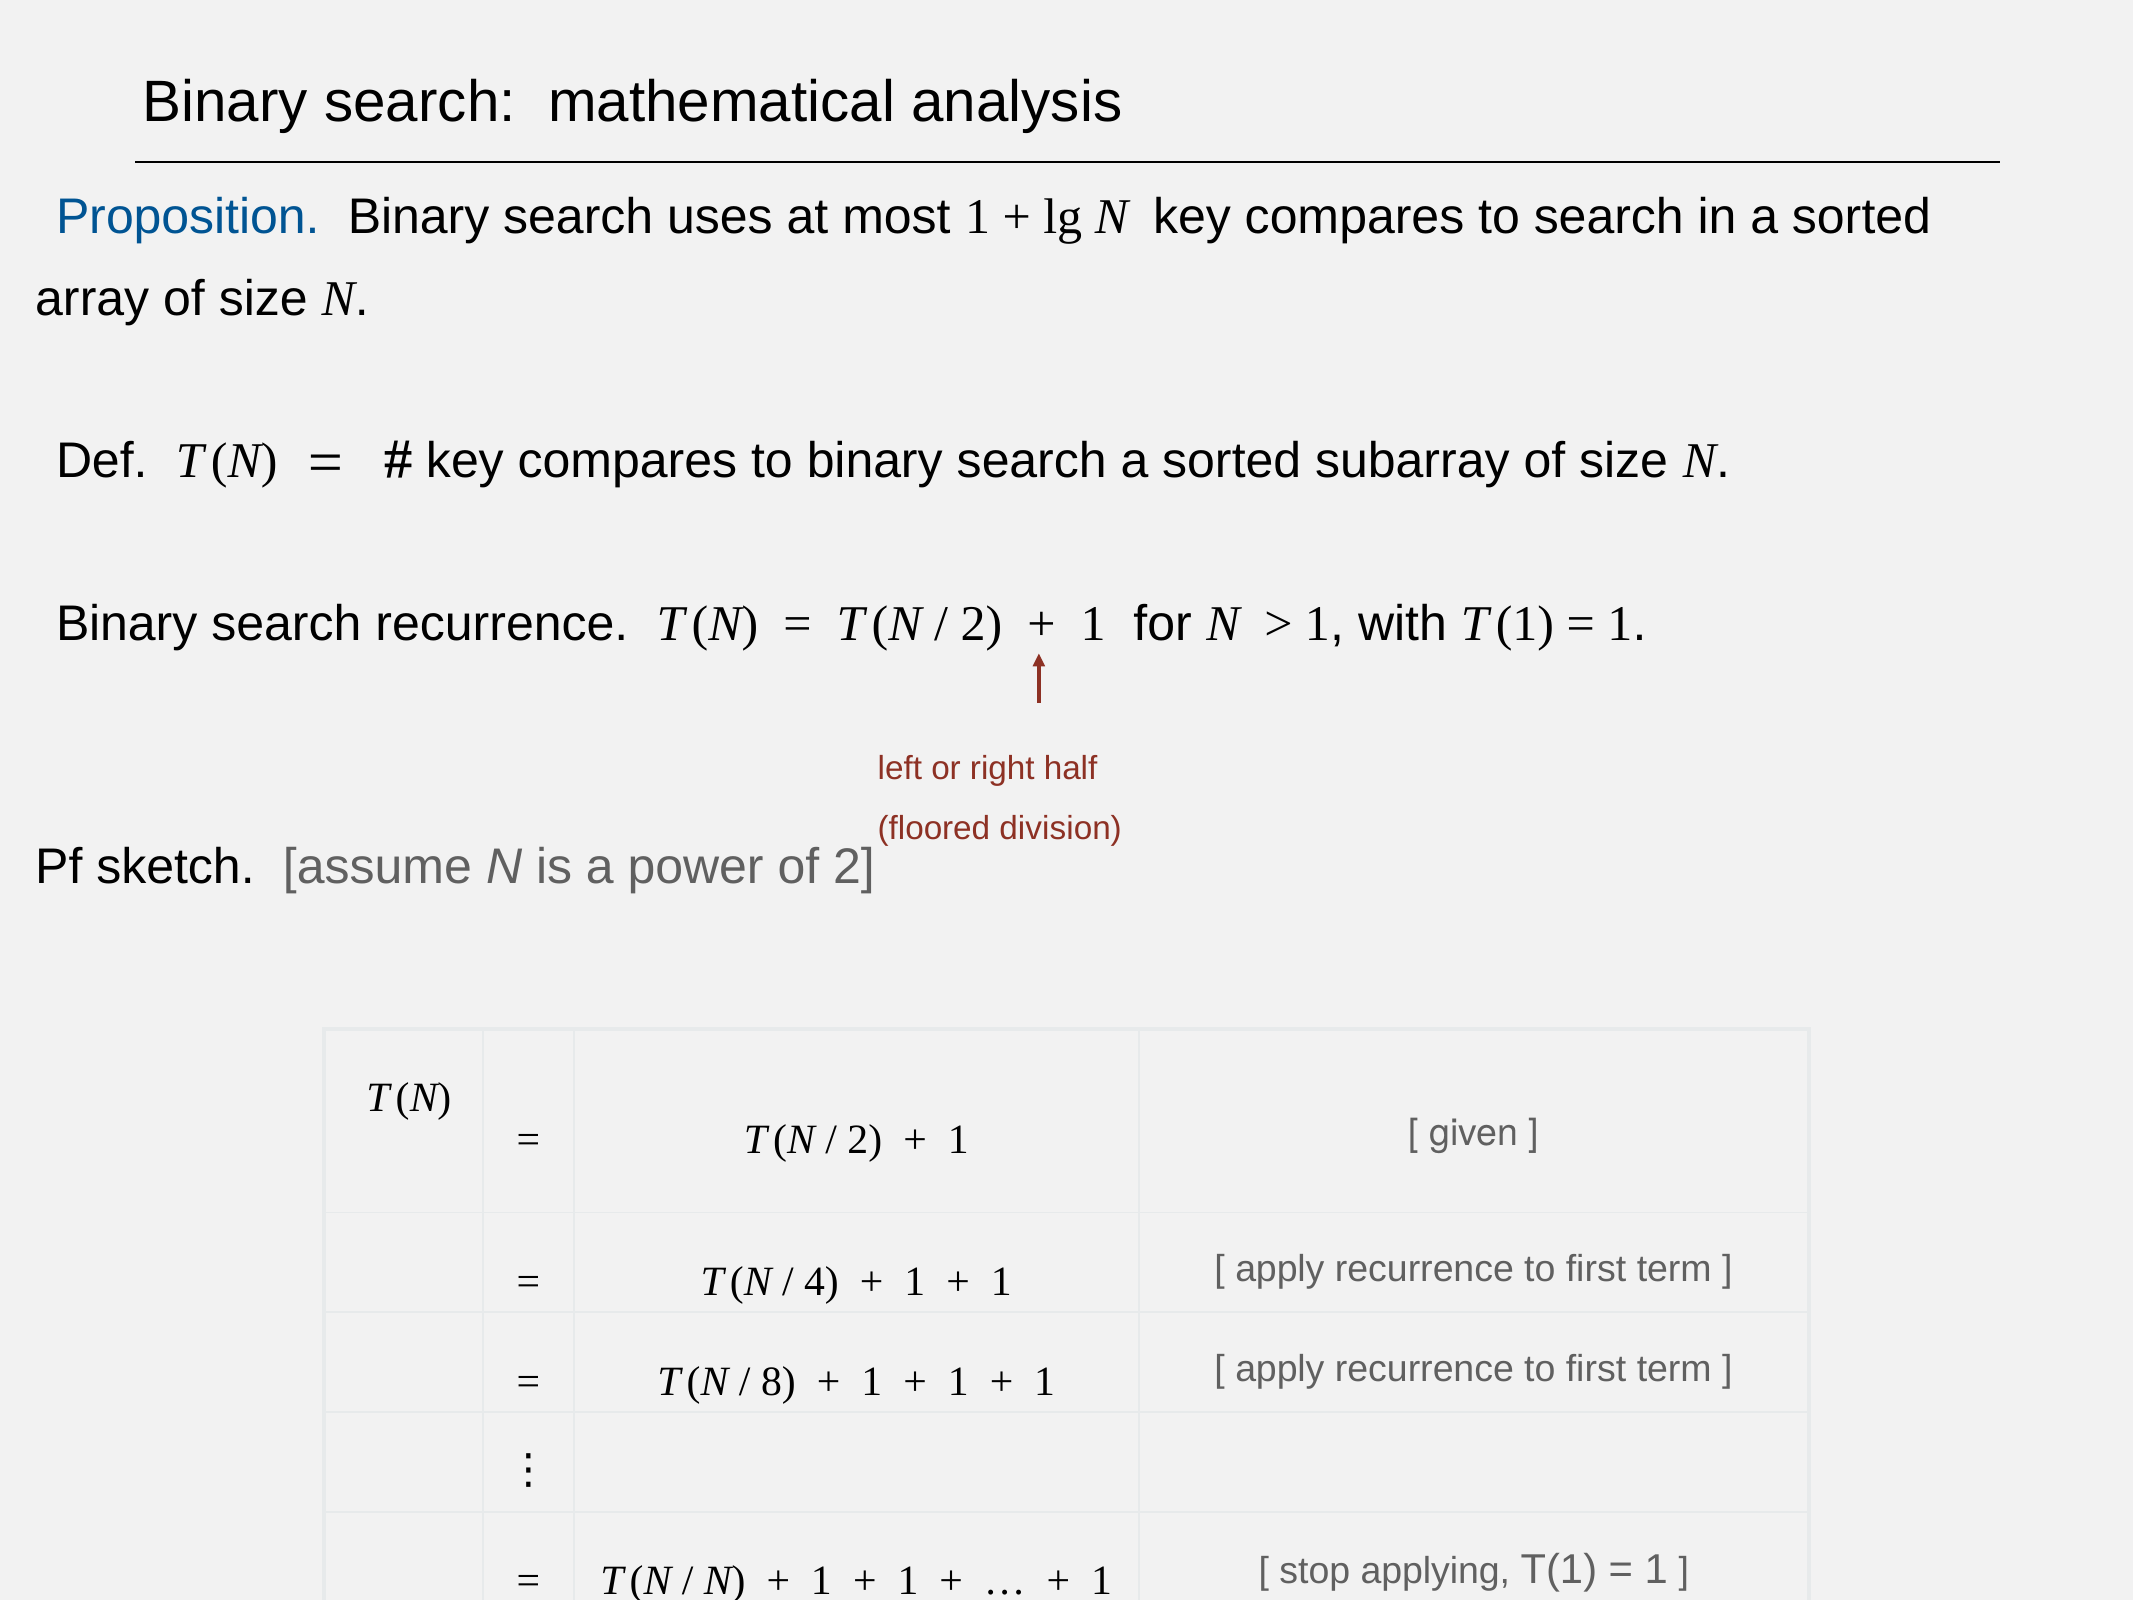

# Binary search:  mathematical analysis
Proposition.  Binary search uses at most 1 + lg N  key compares to search in a sorted array of size N.

Def.  T (N)  =  # key compares to binary search a sorted subarray of size N.

Binary search recurrence.  T (N)  =  T (N / 2)  +  1  for N  > 1, with T (1) = 1.

Pf sketch.  [assume N is a power of 2]

left or right half
(floored division)
| T (N) | = | T (N / 2) + 1 | [ given ] |
| --- | --- | --- | --- |
|  | = | T (N / 4) + 1 + 1 | [ apply recurrence to first term ] |
|  | = | T (N / 8) + 1 + 1 + 1 | [ apply recurrence to first term ] |
|  | ⋮ |  |  |
|  | = | T (N / N) + 1 + 1 + … + 1 | [ stop applying, T(1) = 1 ] |
|  | = | 1 + lg N |  |
27